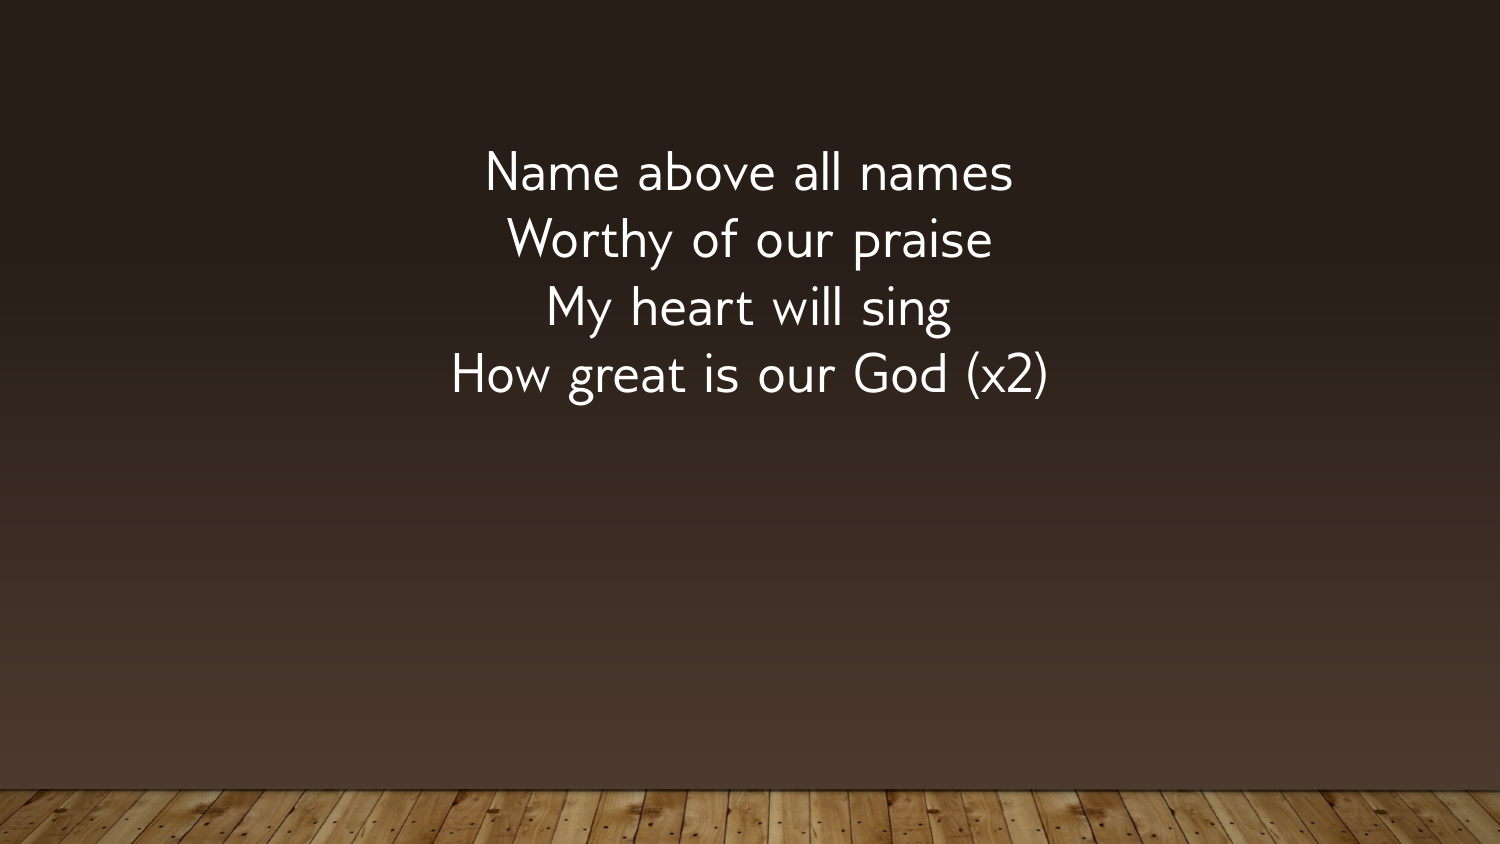

Name above all names
Worthy of our praise
My heart will sing
How great is our God (x2)